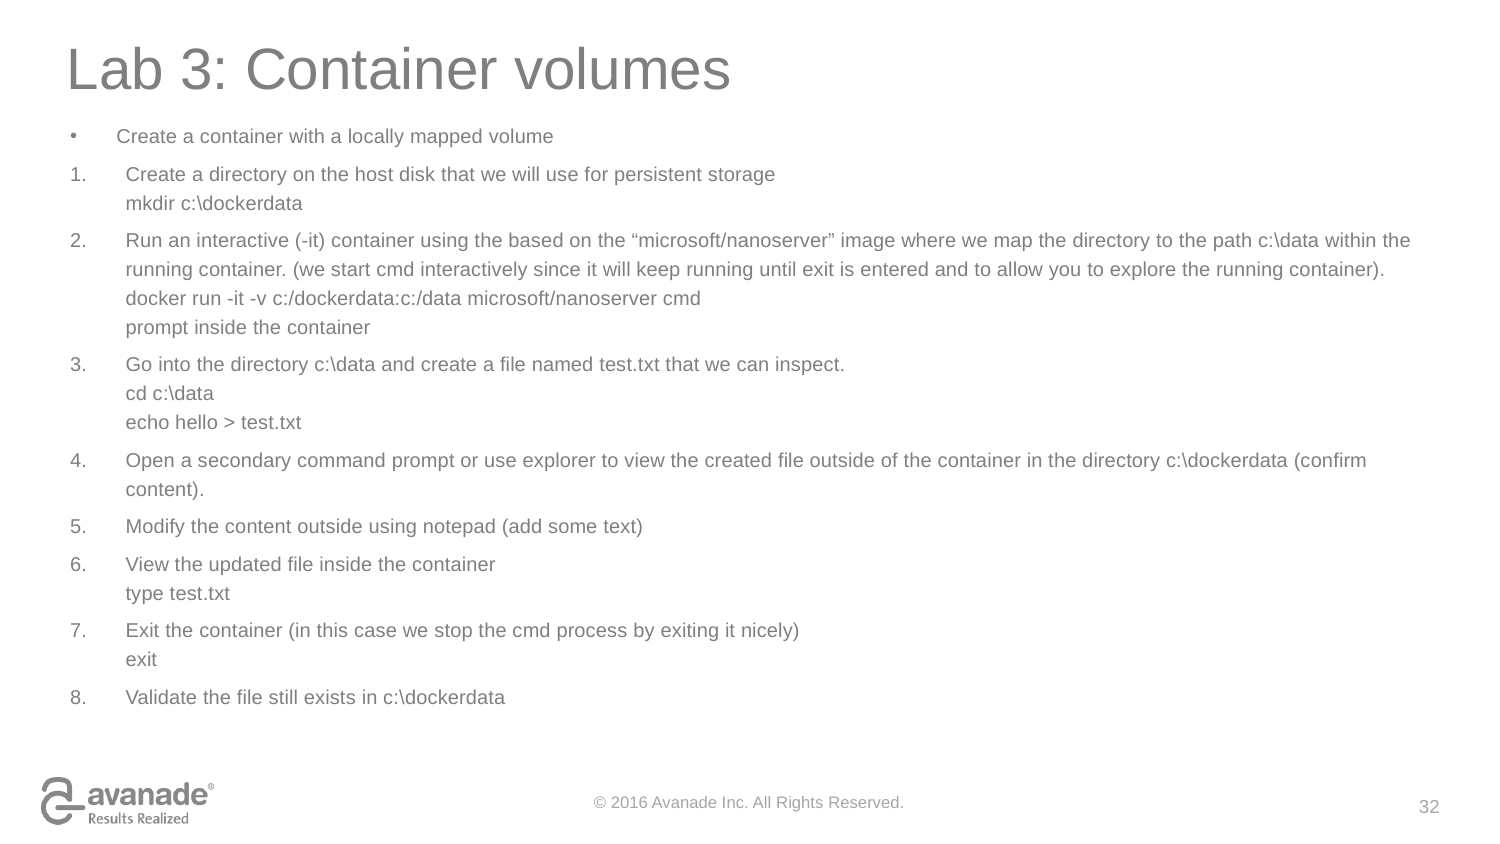

# Lab 3: Container volumes
Create a container with a locally mapped volume
Create a directory on the host disk that we will use for persistent storage
mkdir c:\dockerdata
Run an interactive (-it) container using the based on the “microsoft/nanoserver” image where we map the directory to the path c:\data within the running container. (we start cmd interactively since it will keep running until exit is entered and to allow you to explore the running container).
docker run -it -v c:/dockerdata:c:/data microsoft/nanoserver cmd
prompt inside the container
Go into the directory c:\data and create a file named test.txt that we can inspect.
cd c:\data
echo hello > test.txt
Open a secondary command prompt or use explorer to view the created file outside of the container in the directory c:\dockerdata (confirm content).
Modify the content outside using notepad (add some text)
View the updated file inside the container
type test.txt
Exit the container (in this case we stop the cmd process by exiting it nicely)
exit
Validate the file still exists in c:\dockerdata